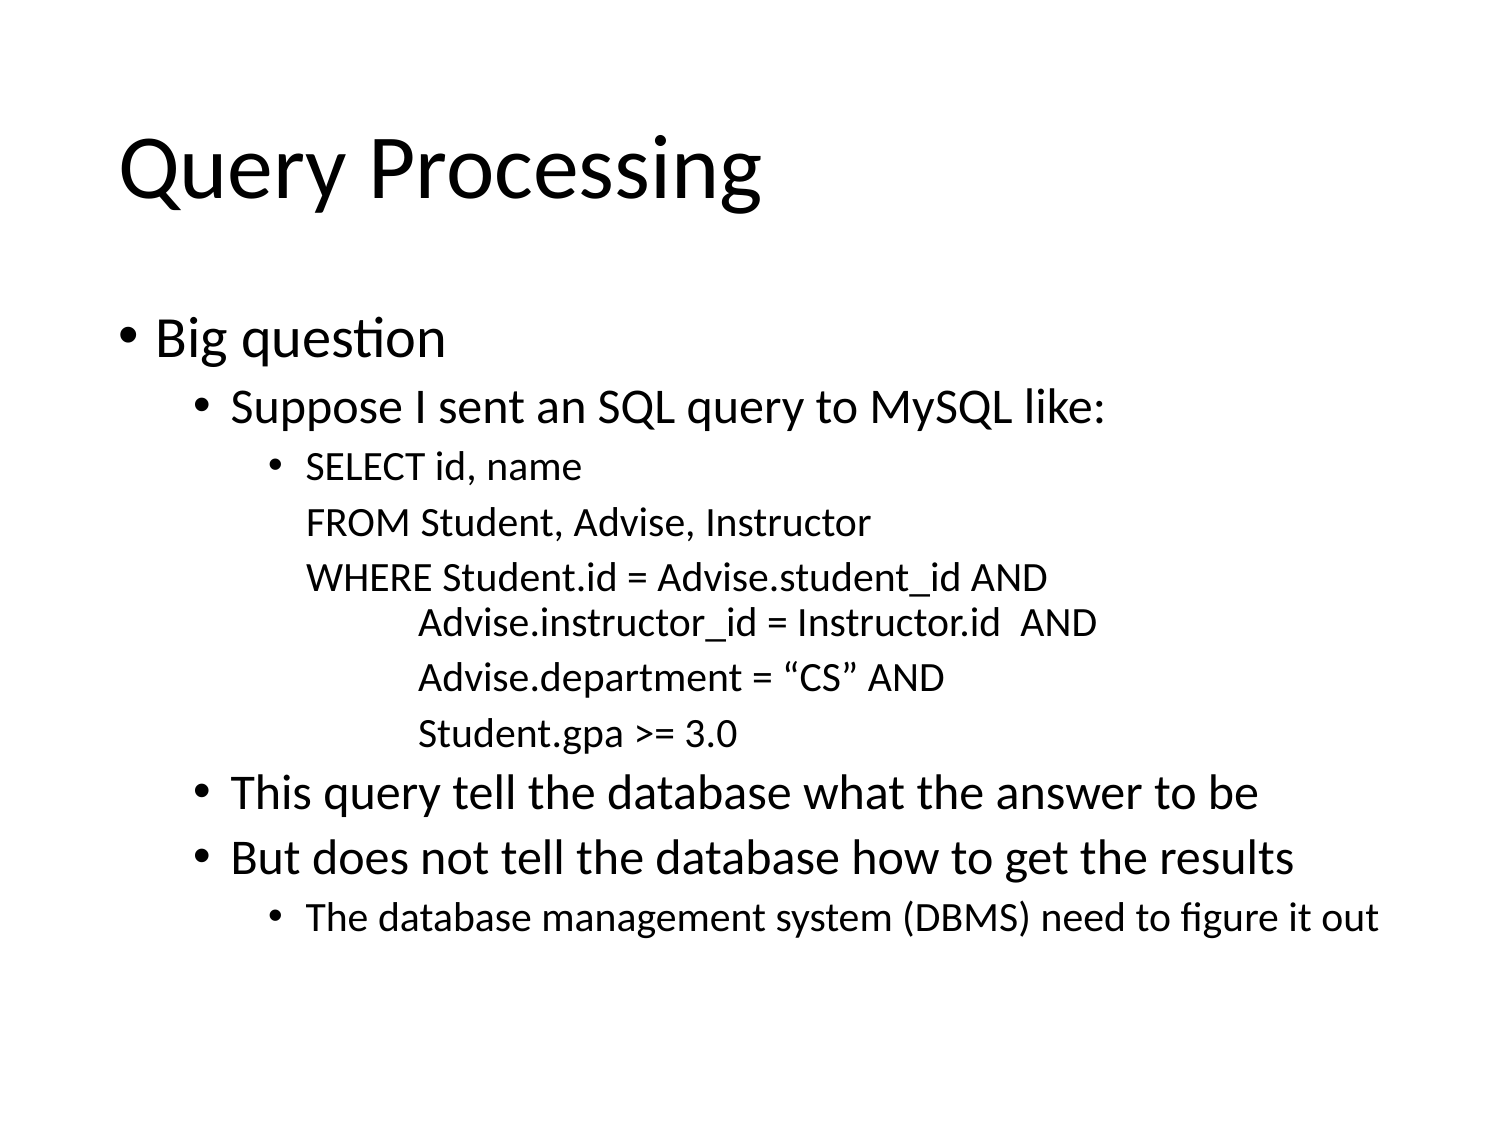

# Query Processing
Big question
Suppose I sent an SQL query to MySQL like:
SELECT id, name
    FROM Student, Advise, Instructor
    WHERE Student.id = Advise.student_id AND 	    	 	Advise.instructor_id = Instructor.id  AND
	Advise.department = “CS” AND
	Student.gpa >= 3.0
This query tell the database what the answer to be
But does not tell the database how to get the results
The database management system (DBMS) need to figure it out